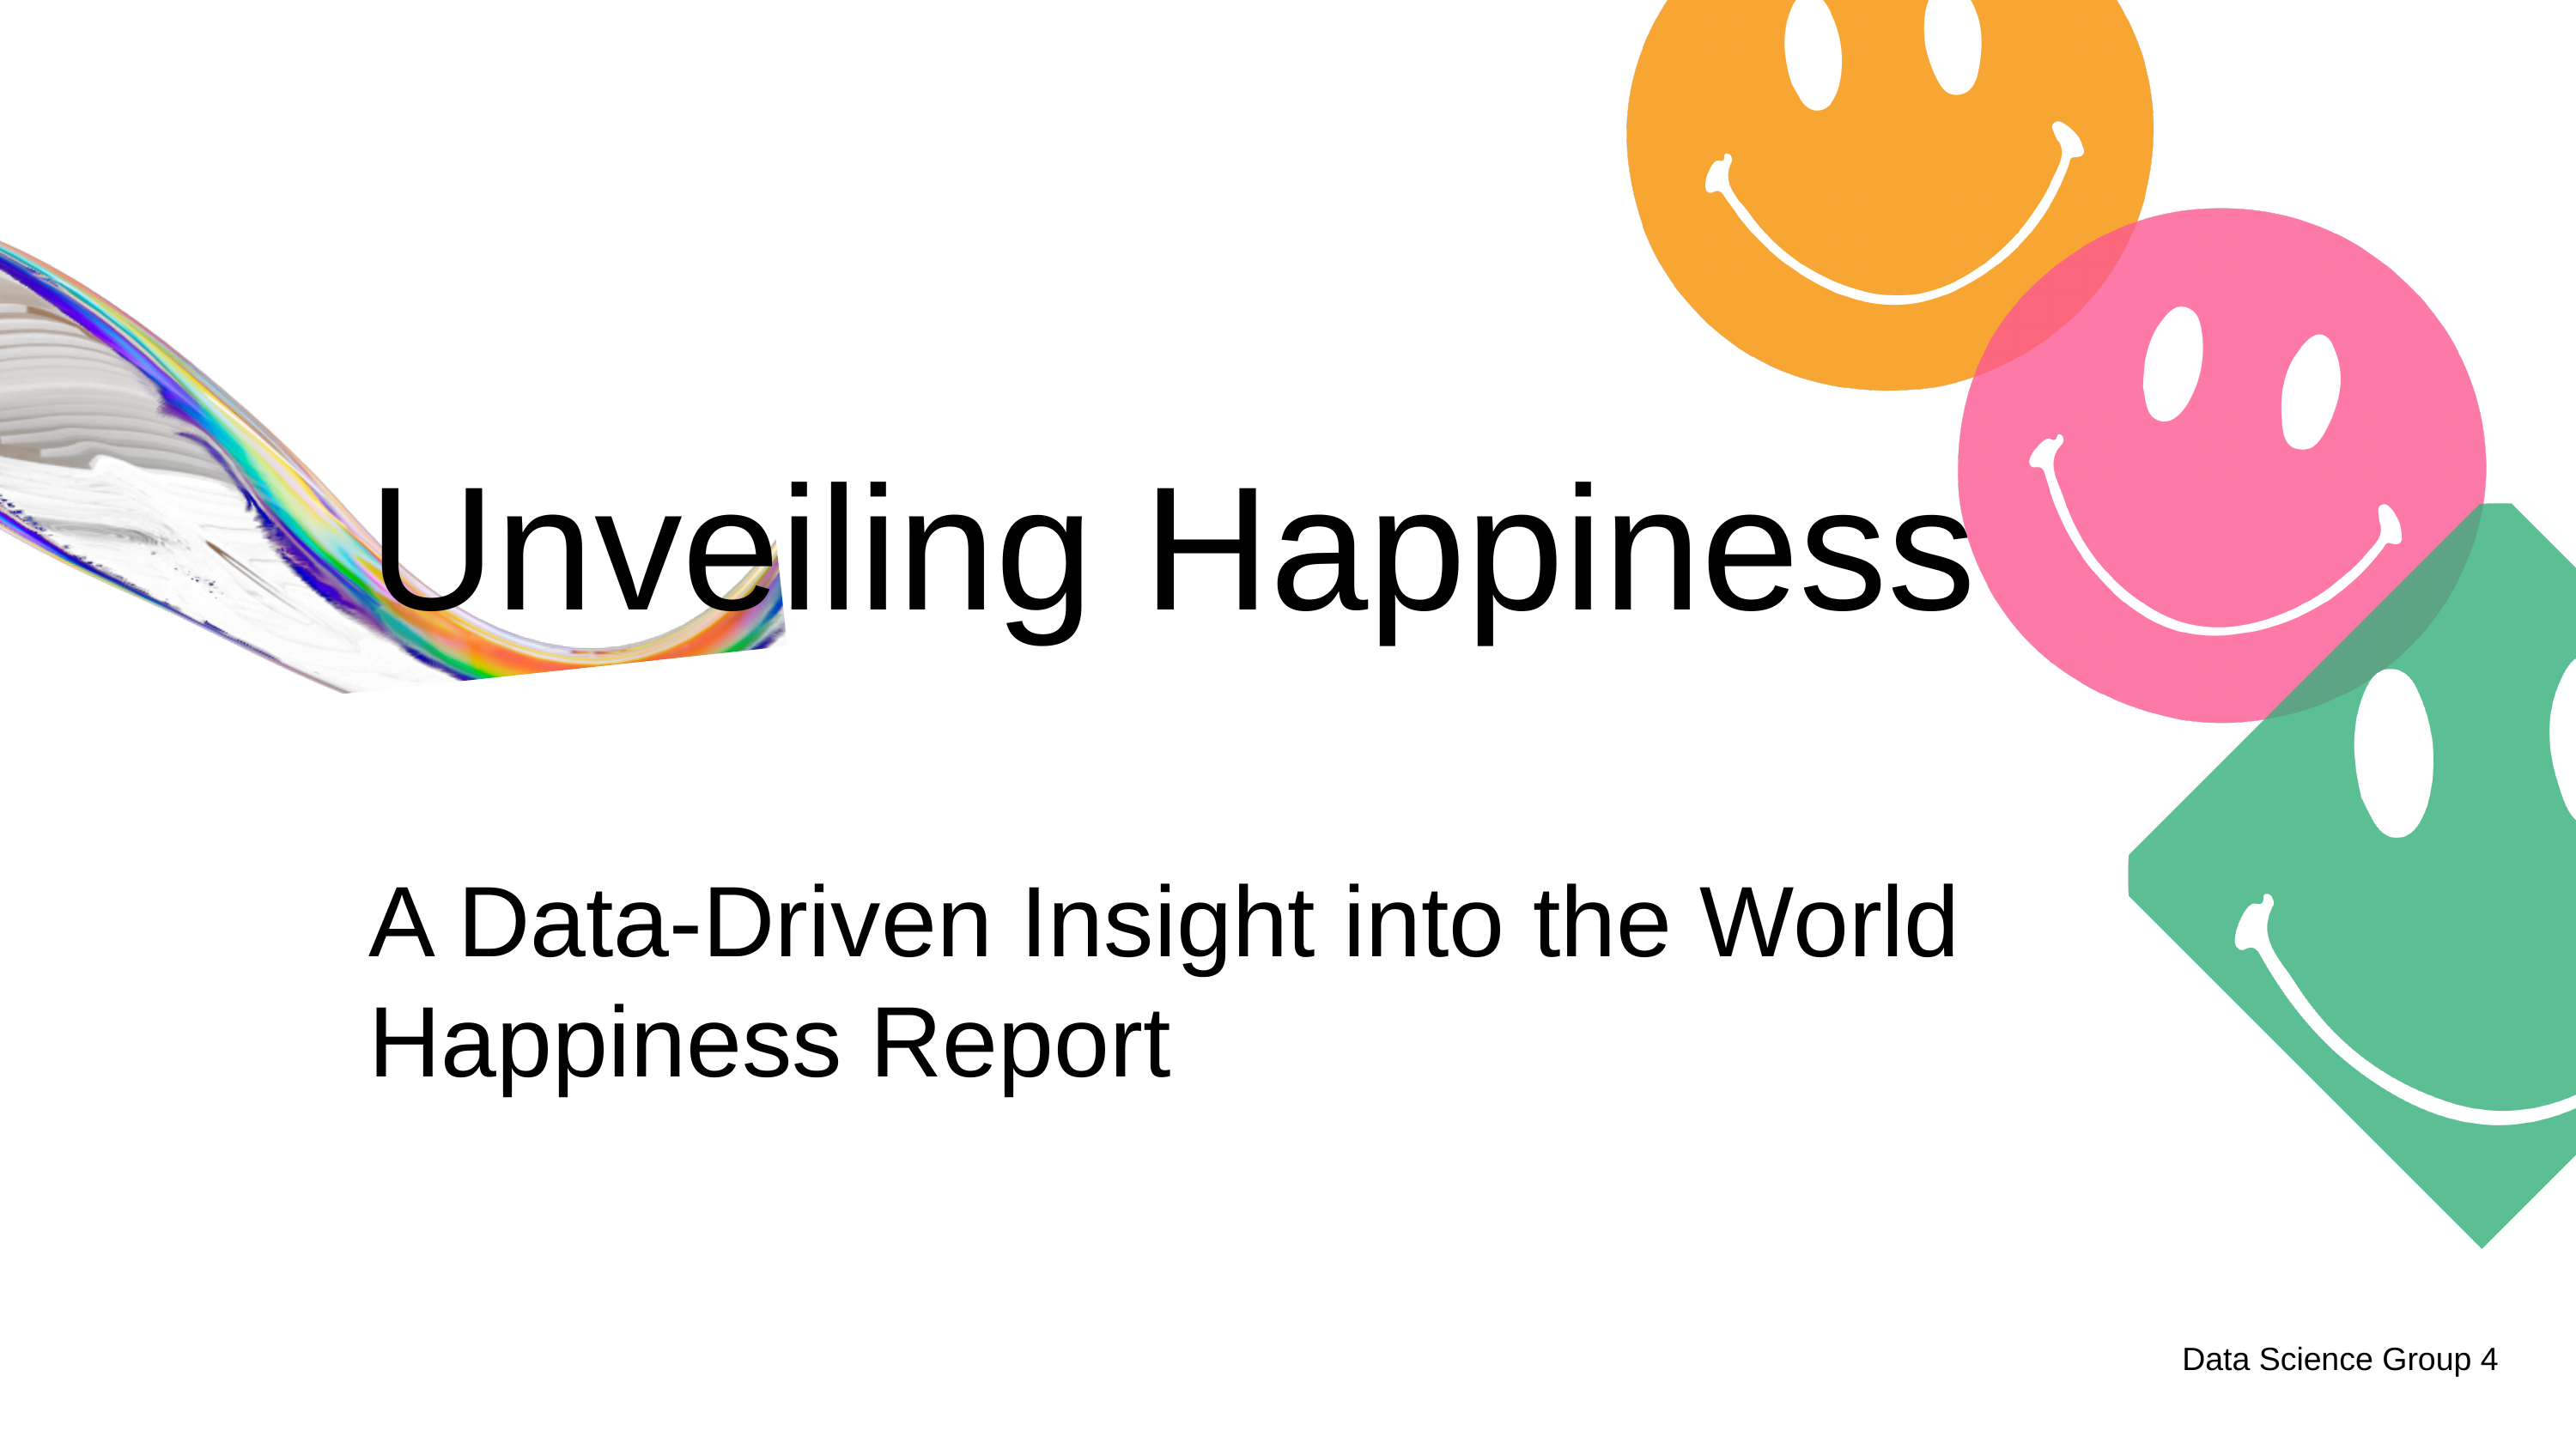

Unveiling Happiness

A Data-Driven Insight into the World Happiness Report

Data Science Group 4